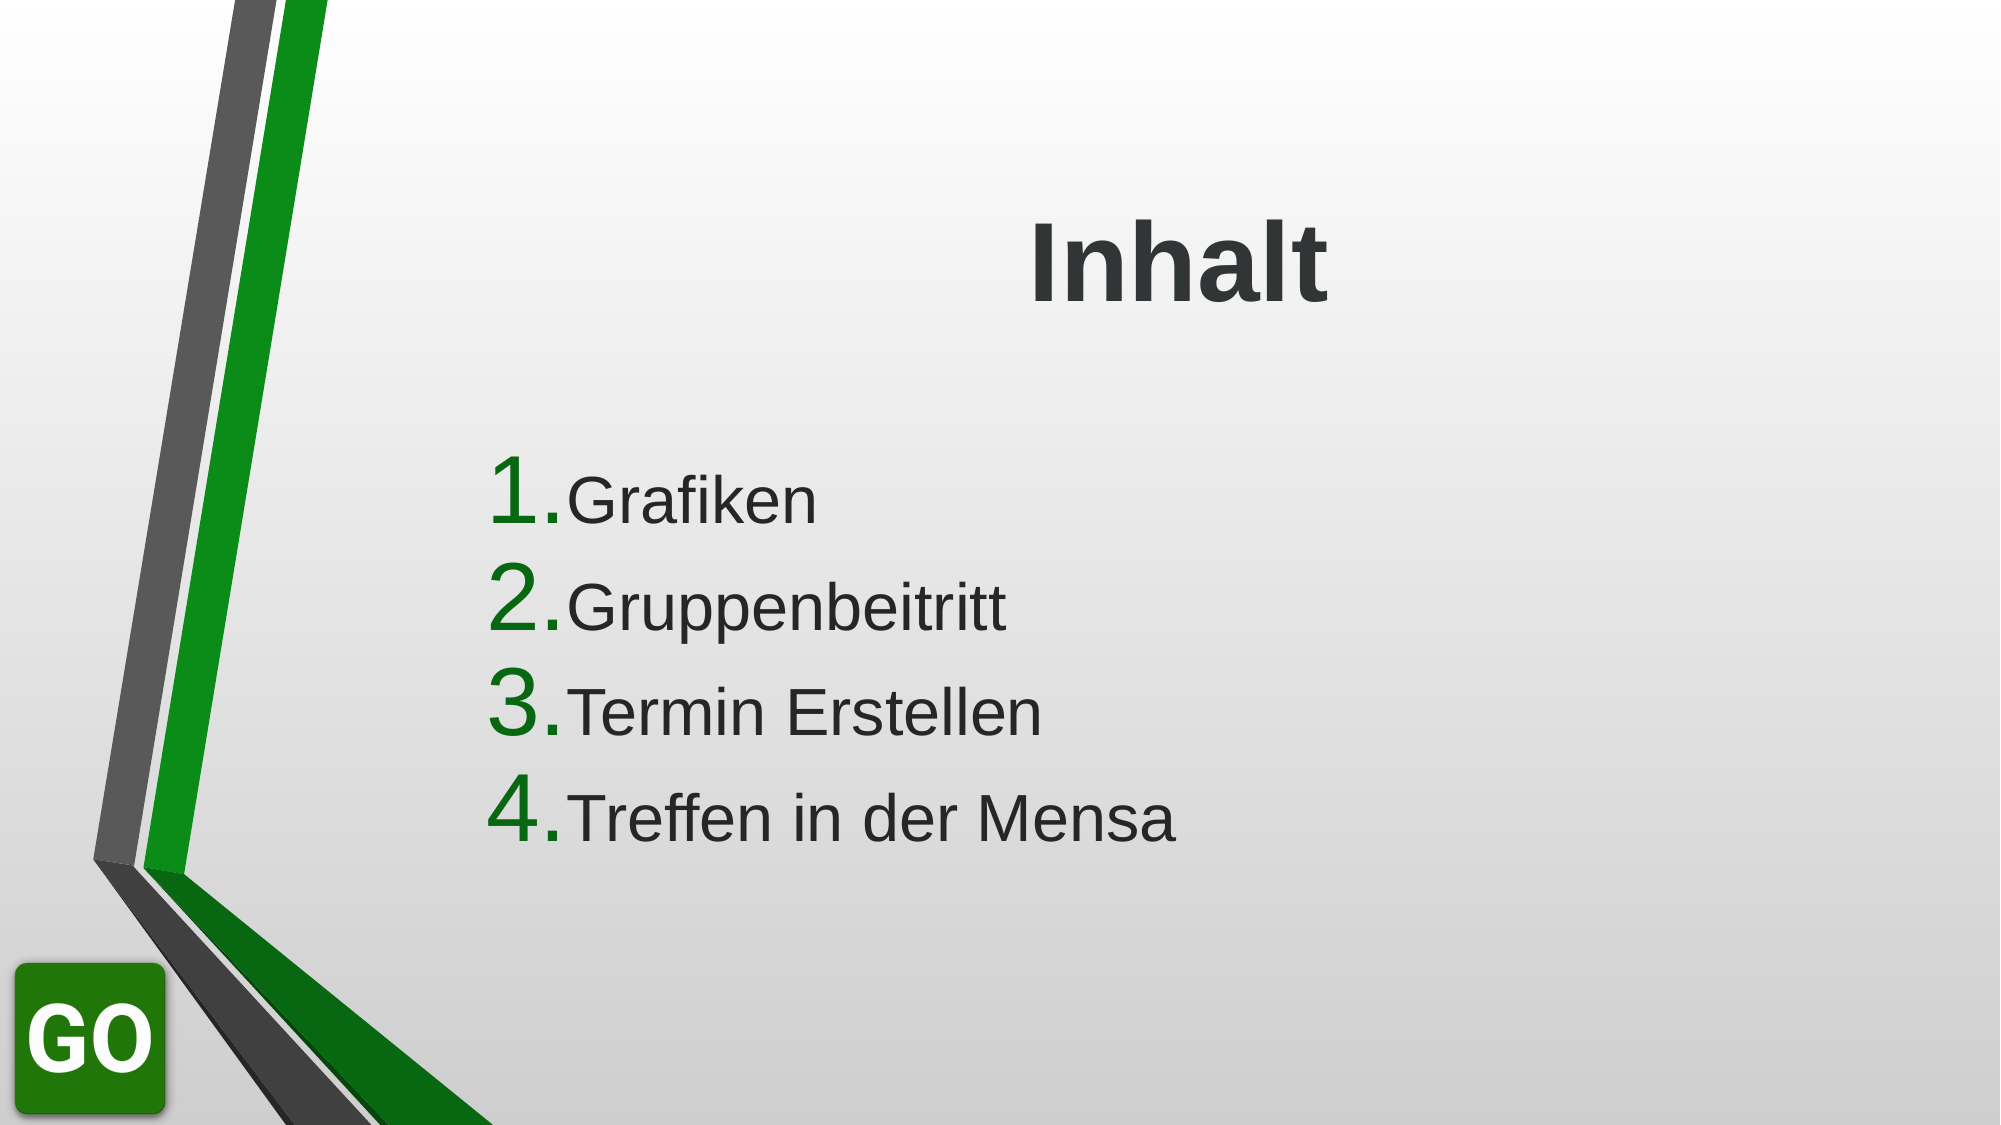

# Inhalt
Grafiken
Gruppenbeitritt
Termin Erstellen
Treffen in der Mensa